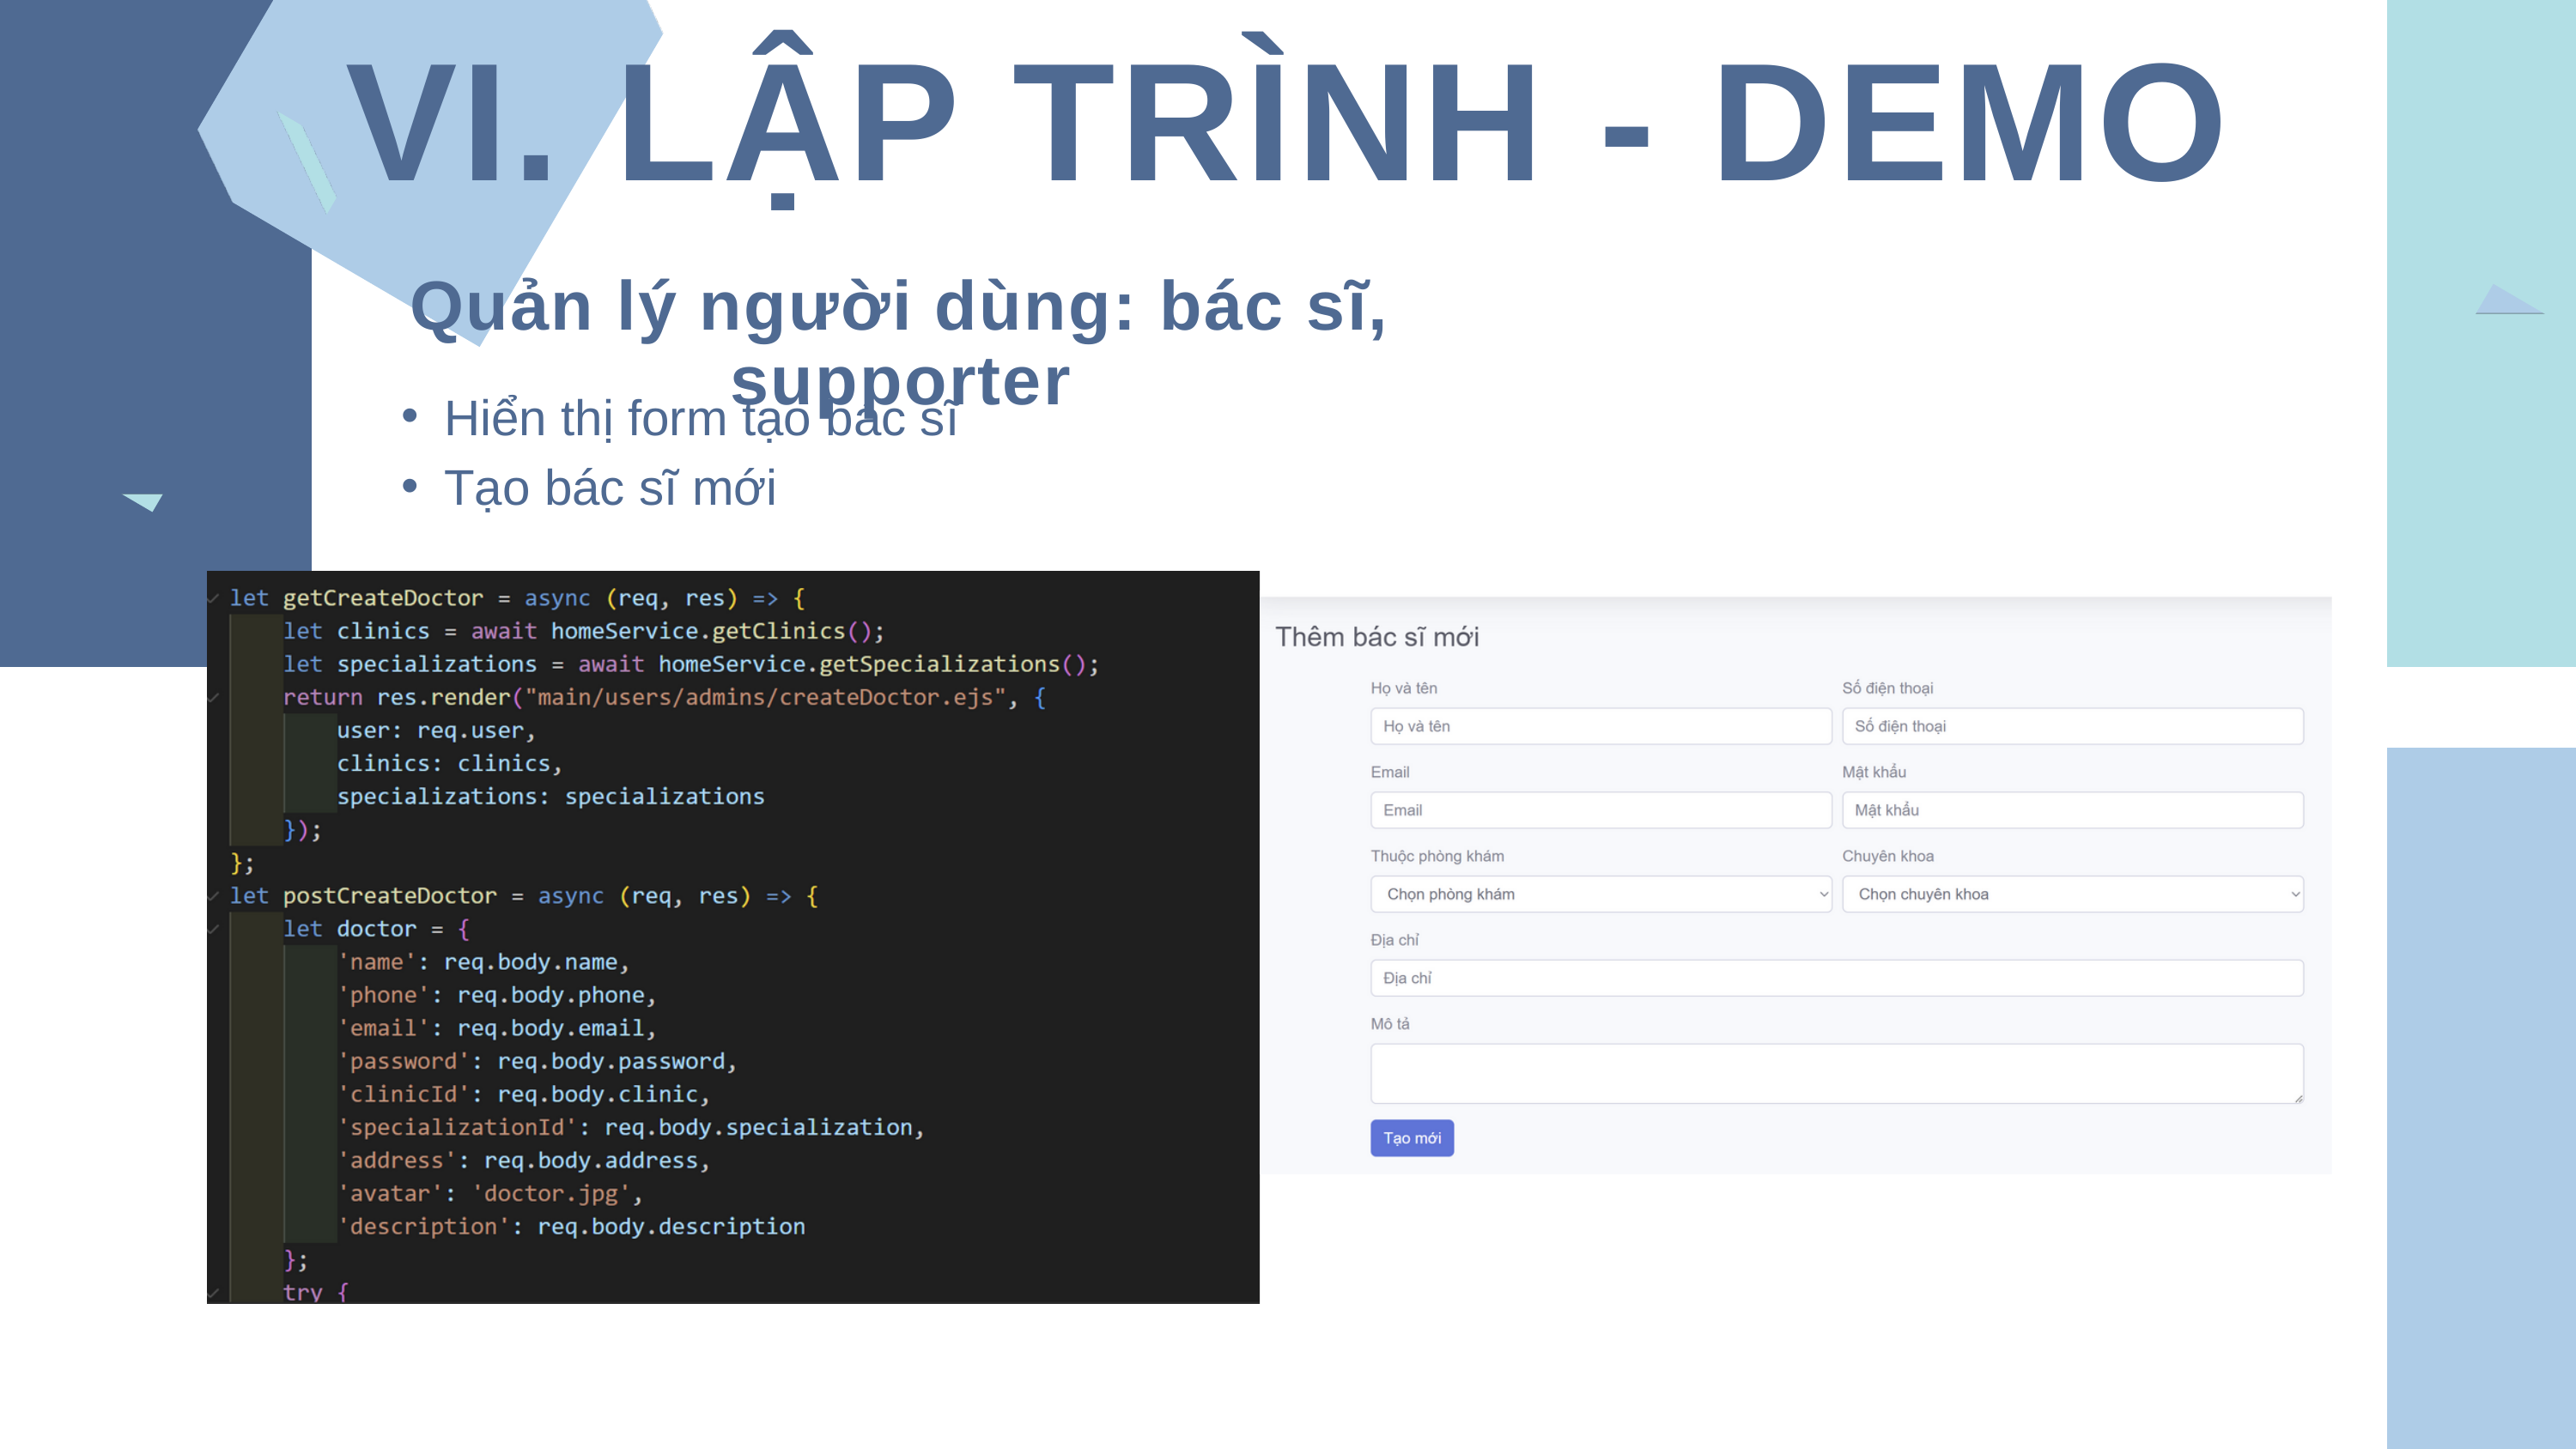

VI. LẬP TRÌNH - DEMO

Quản lý người dùng: bác sĩ, supporter
Hiển thị form tạo bác sĩ
Tạo bác sĩ mới